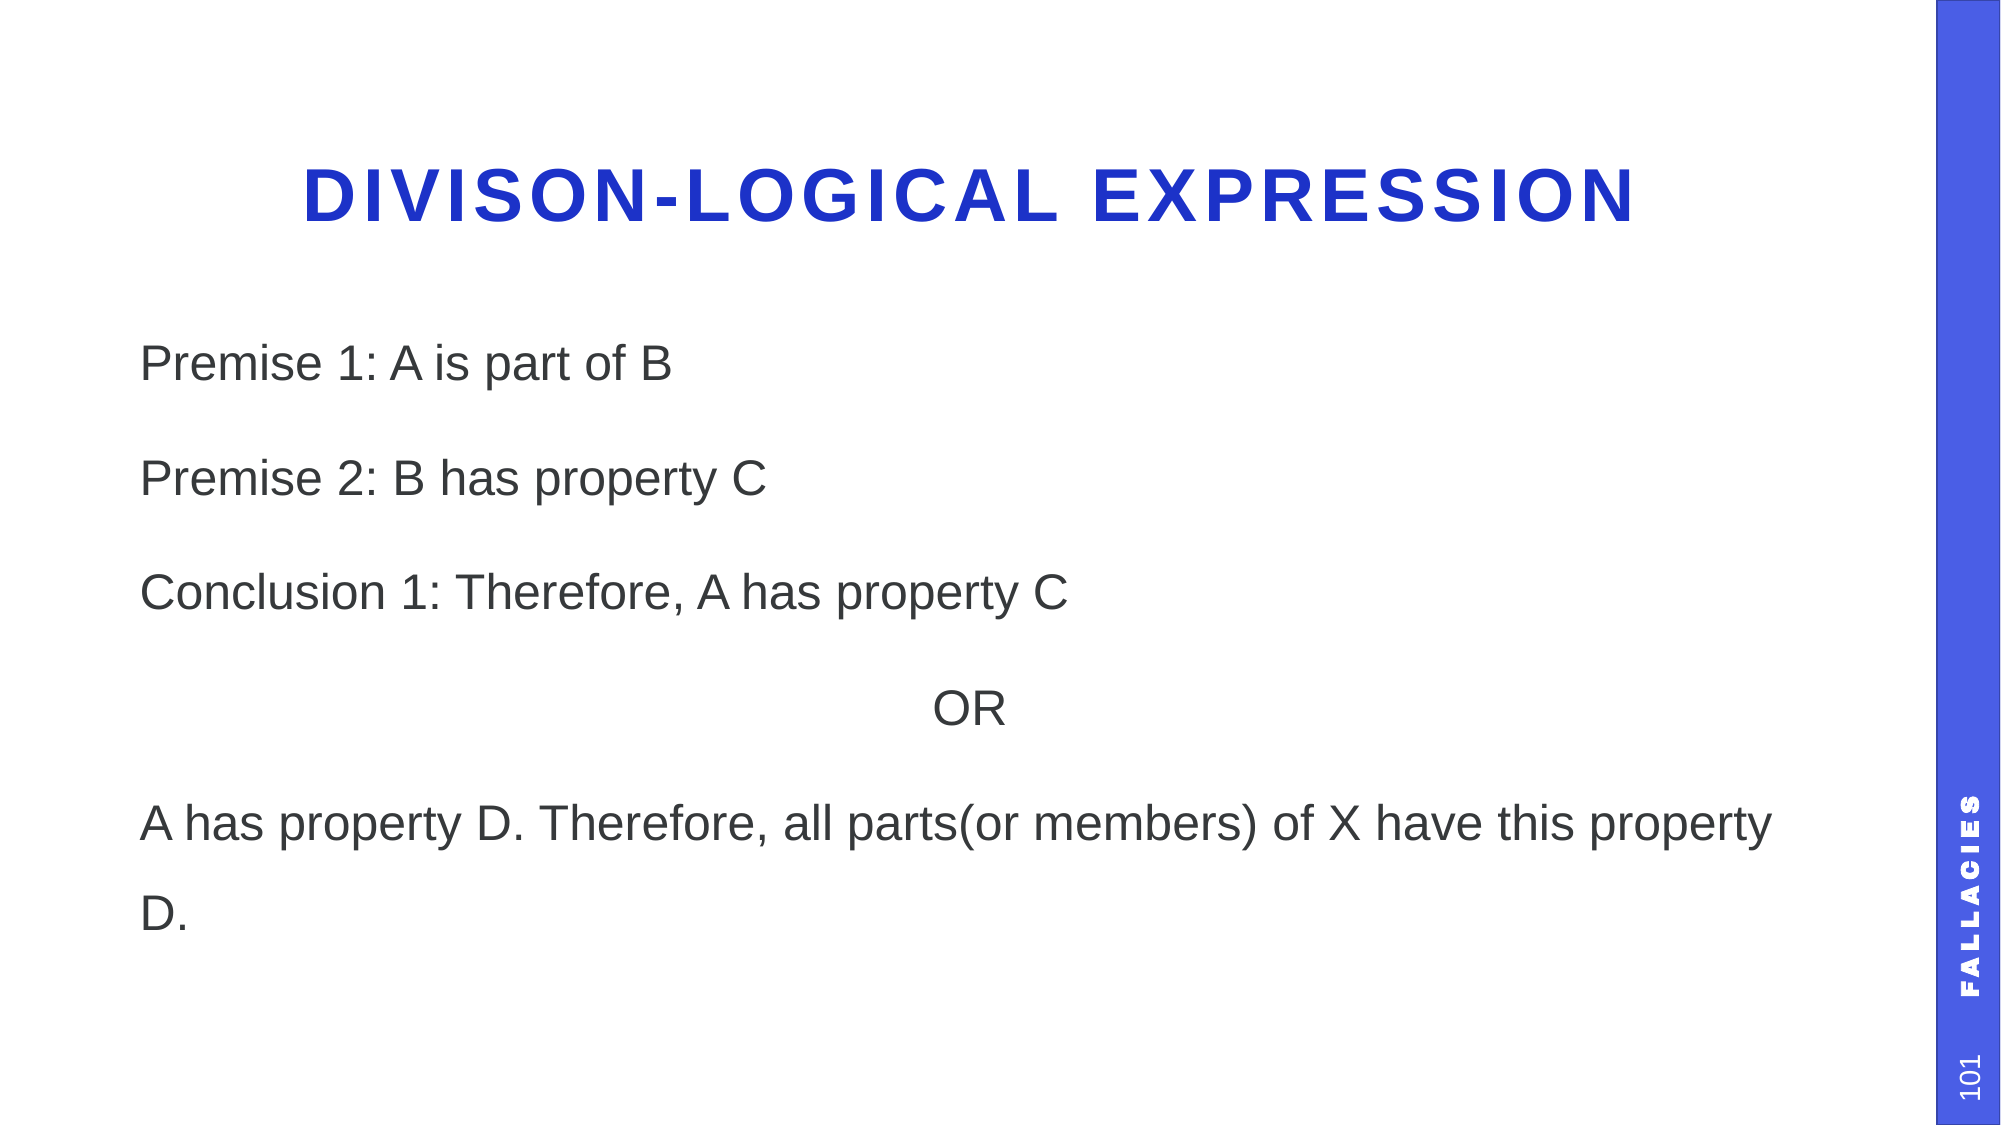

# DIVISON-logical expression
Premise 1: A is part of B
Premise 2: B has property C
Conclusion 1: Therefore, A has property C
OR
A has property D. Therefore, all parts(or members) of X have this property D.

Fallacies
101